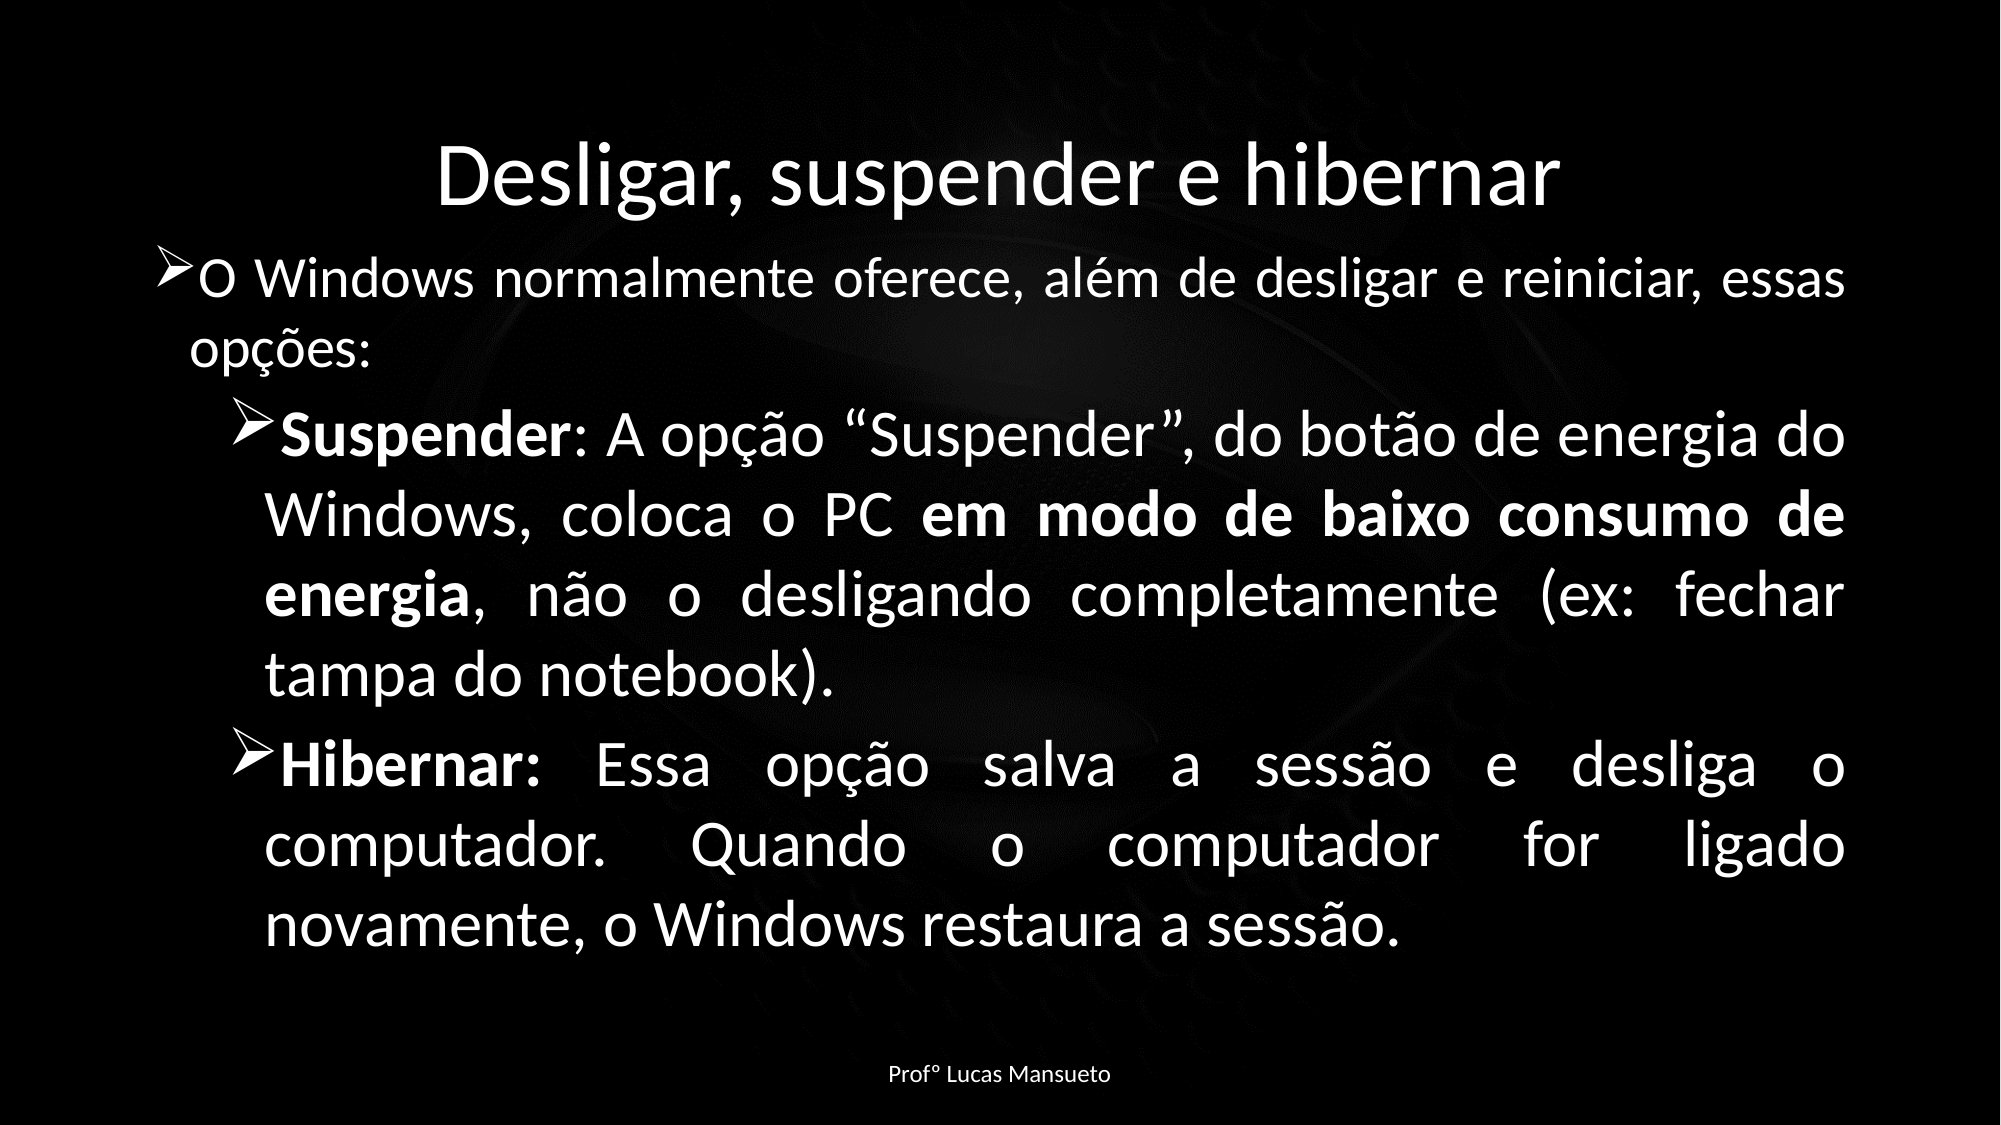

Desligar, suspender e hibernar
O Windows normalmente oferece, além de desligar e reiniciar, essas opções:
Suspender: A opção “Suspender”, do botão de energia do Windows, coloca o PC em modo de baixo consumo de energia, não o desligando completamente (ex: fechar tampa do notebook).
Hibernar: Essa opção salva a sessão e desliga o computador. Quando o computador for ligado novamente, o Windows restaura a sessão.
Profº Lucas Mansueto